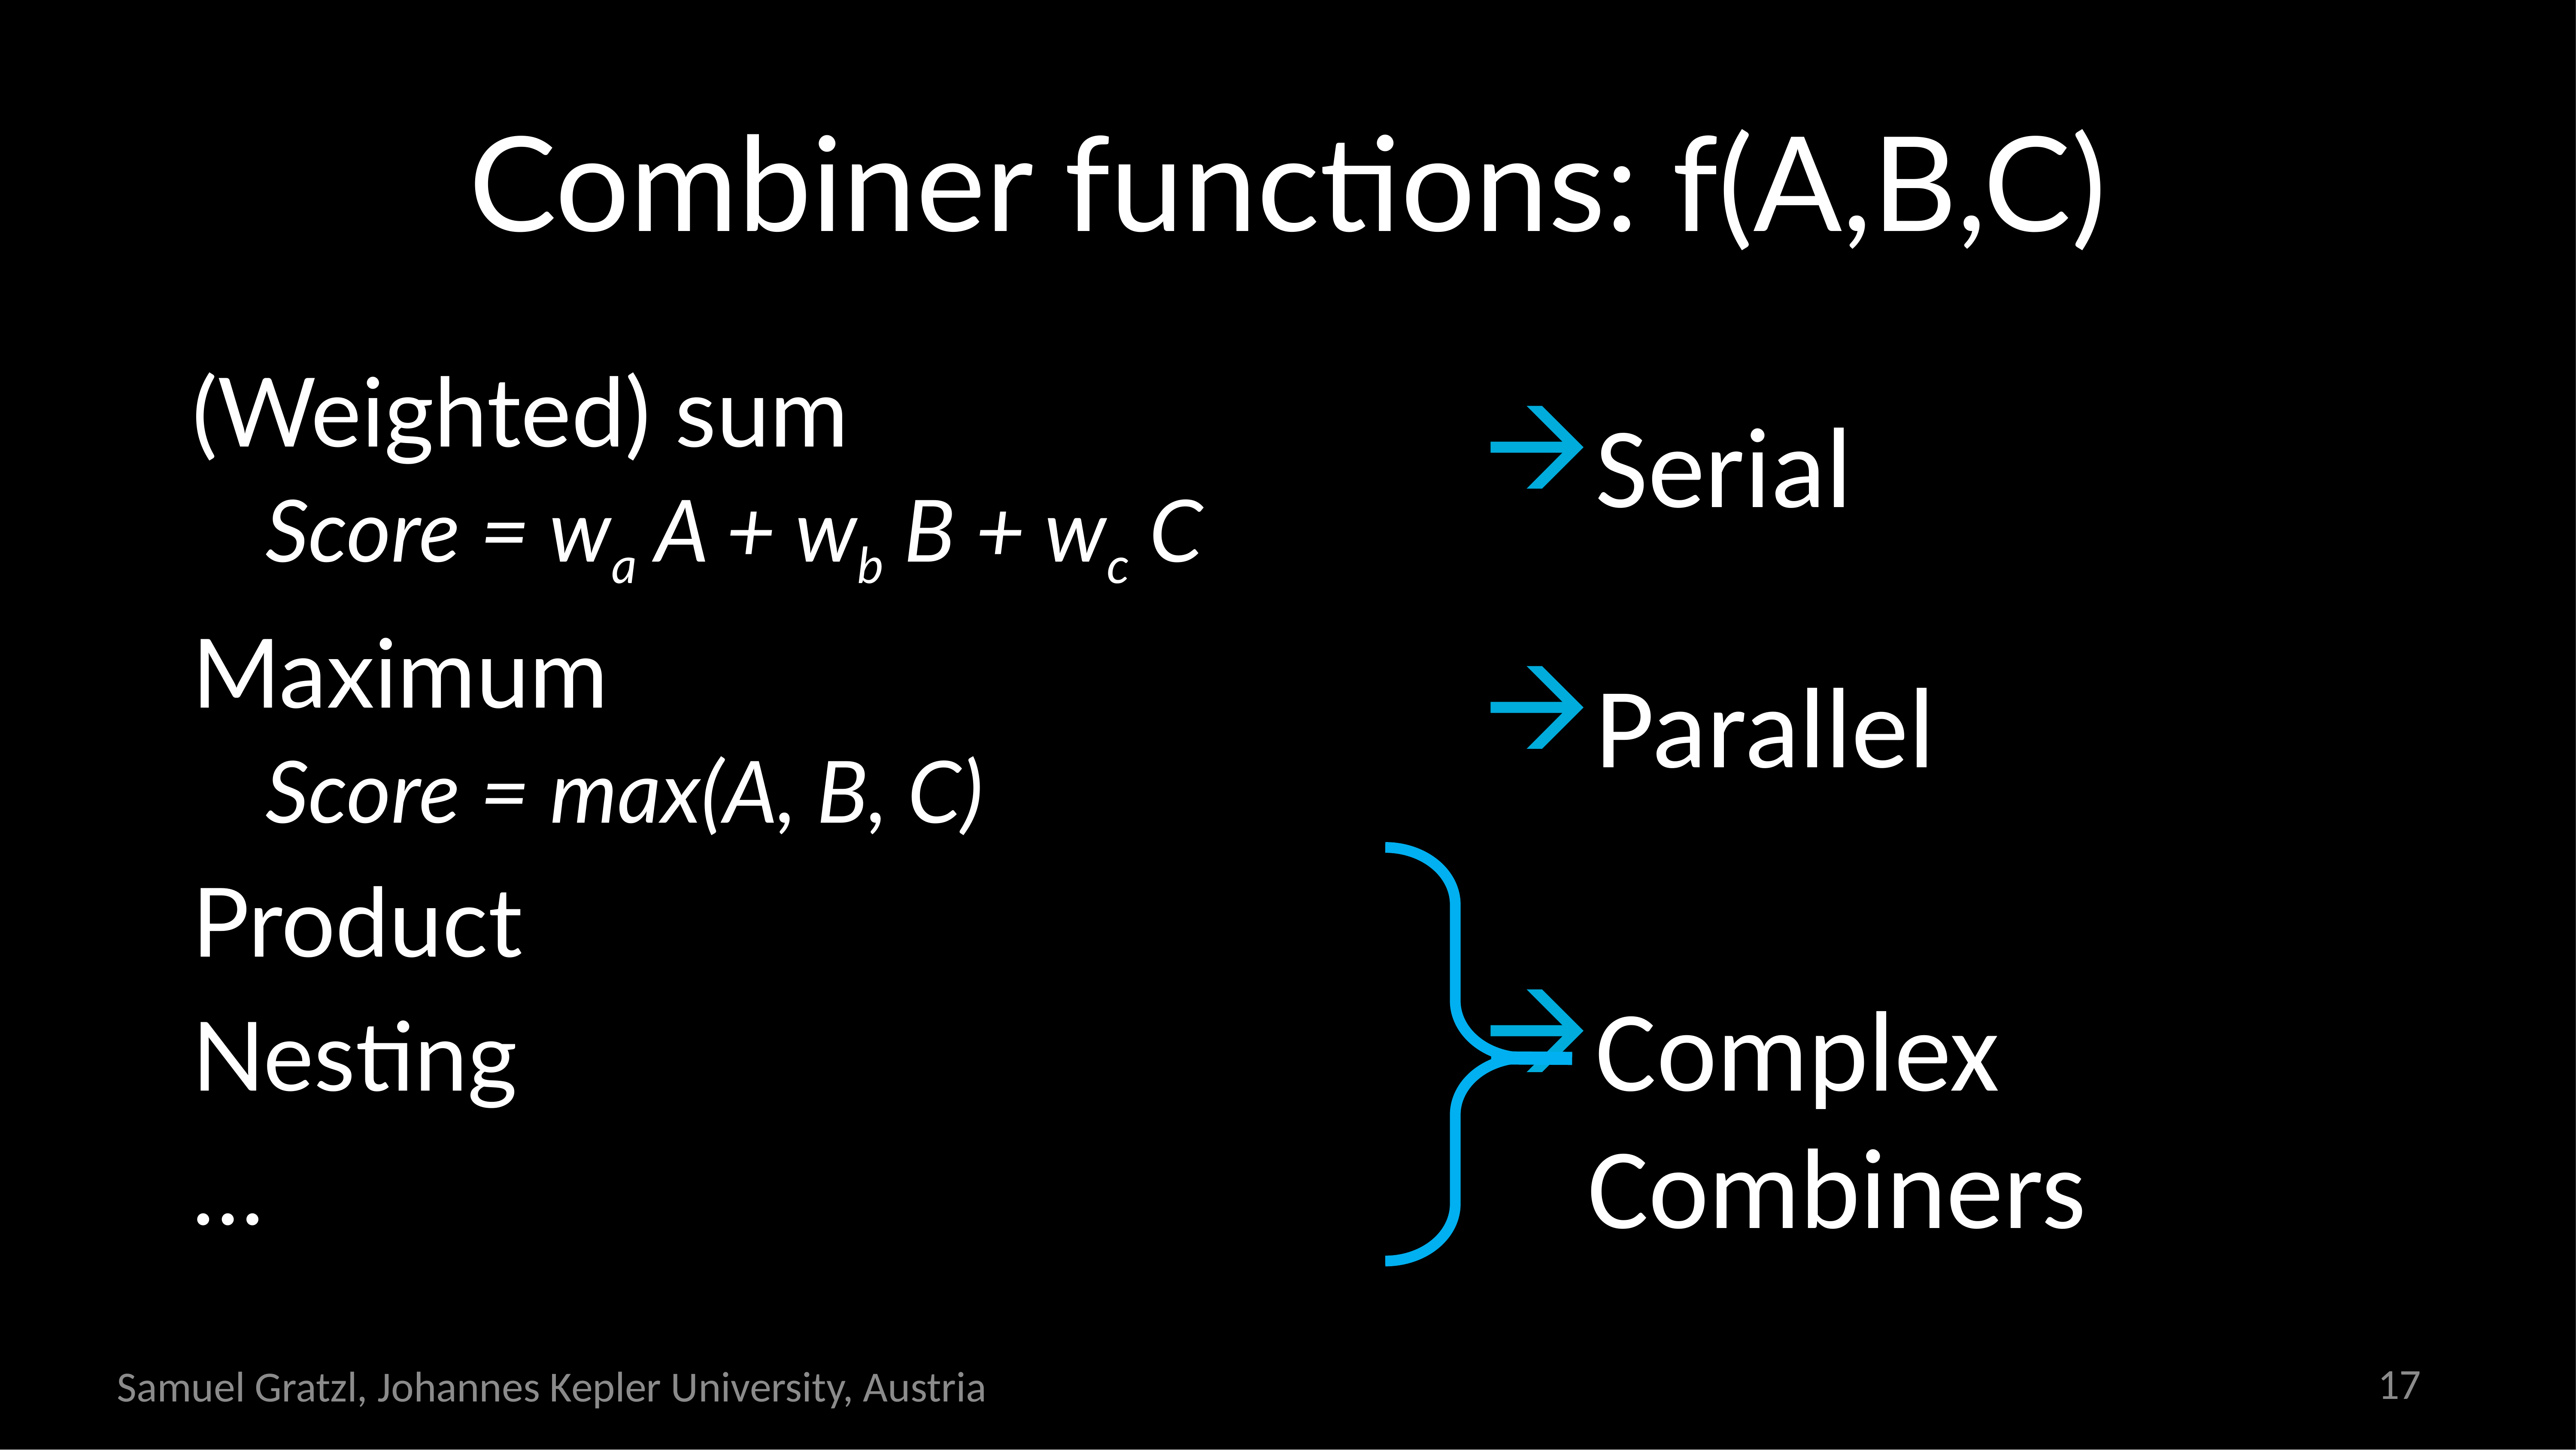

# Combiner functions: f(A,B,C)
(Weighted) sum
   Score = wa A + wb B + wc C
Maximum
   Score = max(A, B, C)
Product
Nesting
…
Serial

Parallel

Complex
 Combiners

17
Samuel Gratzl, Johannes Kepler University, Austria